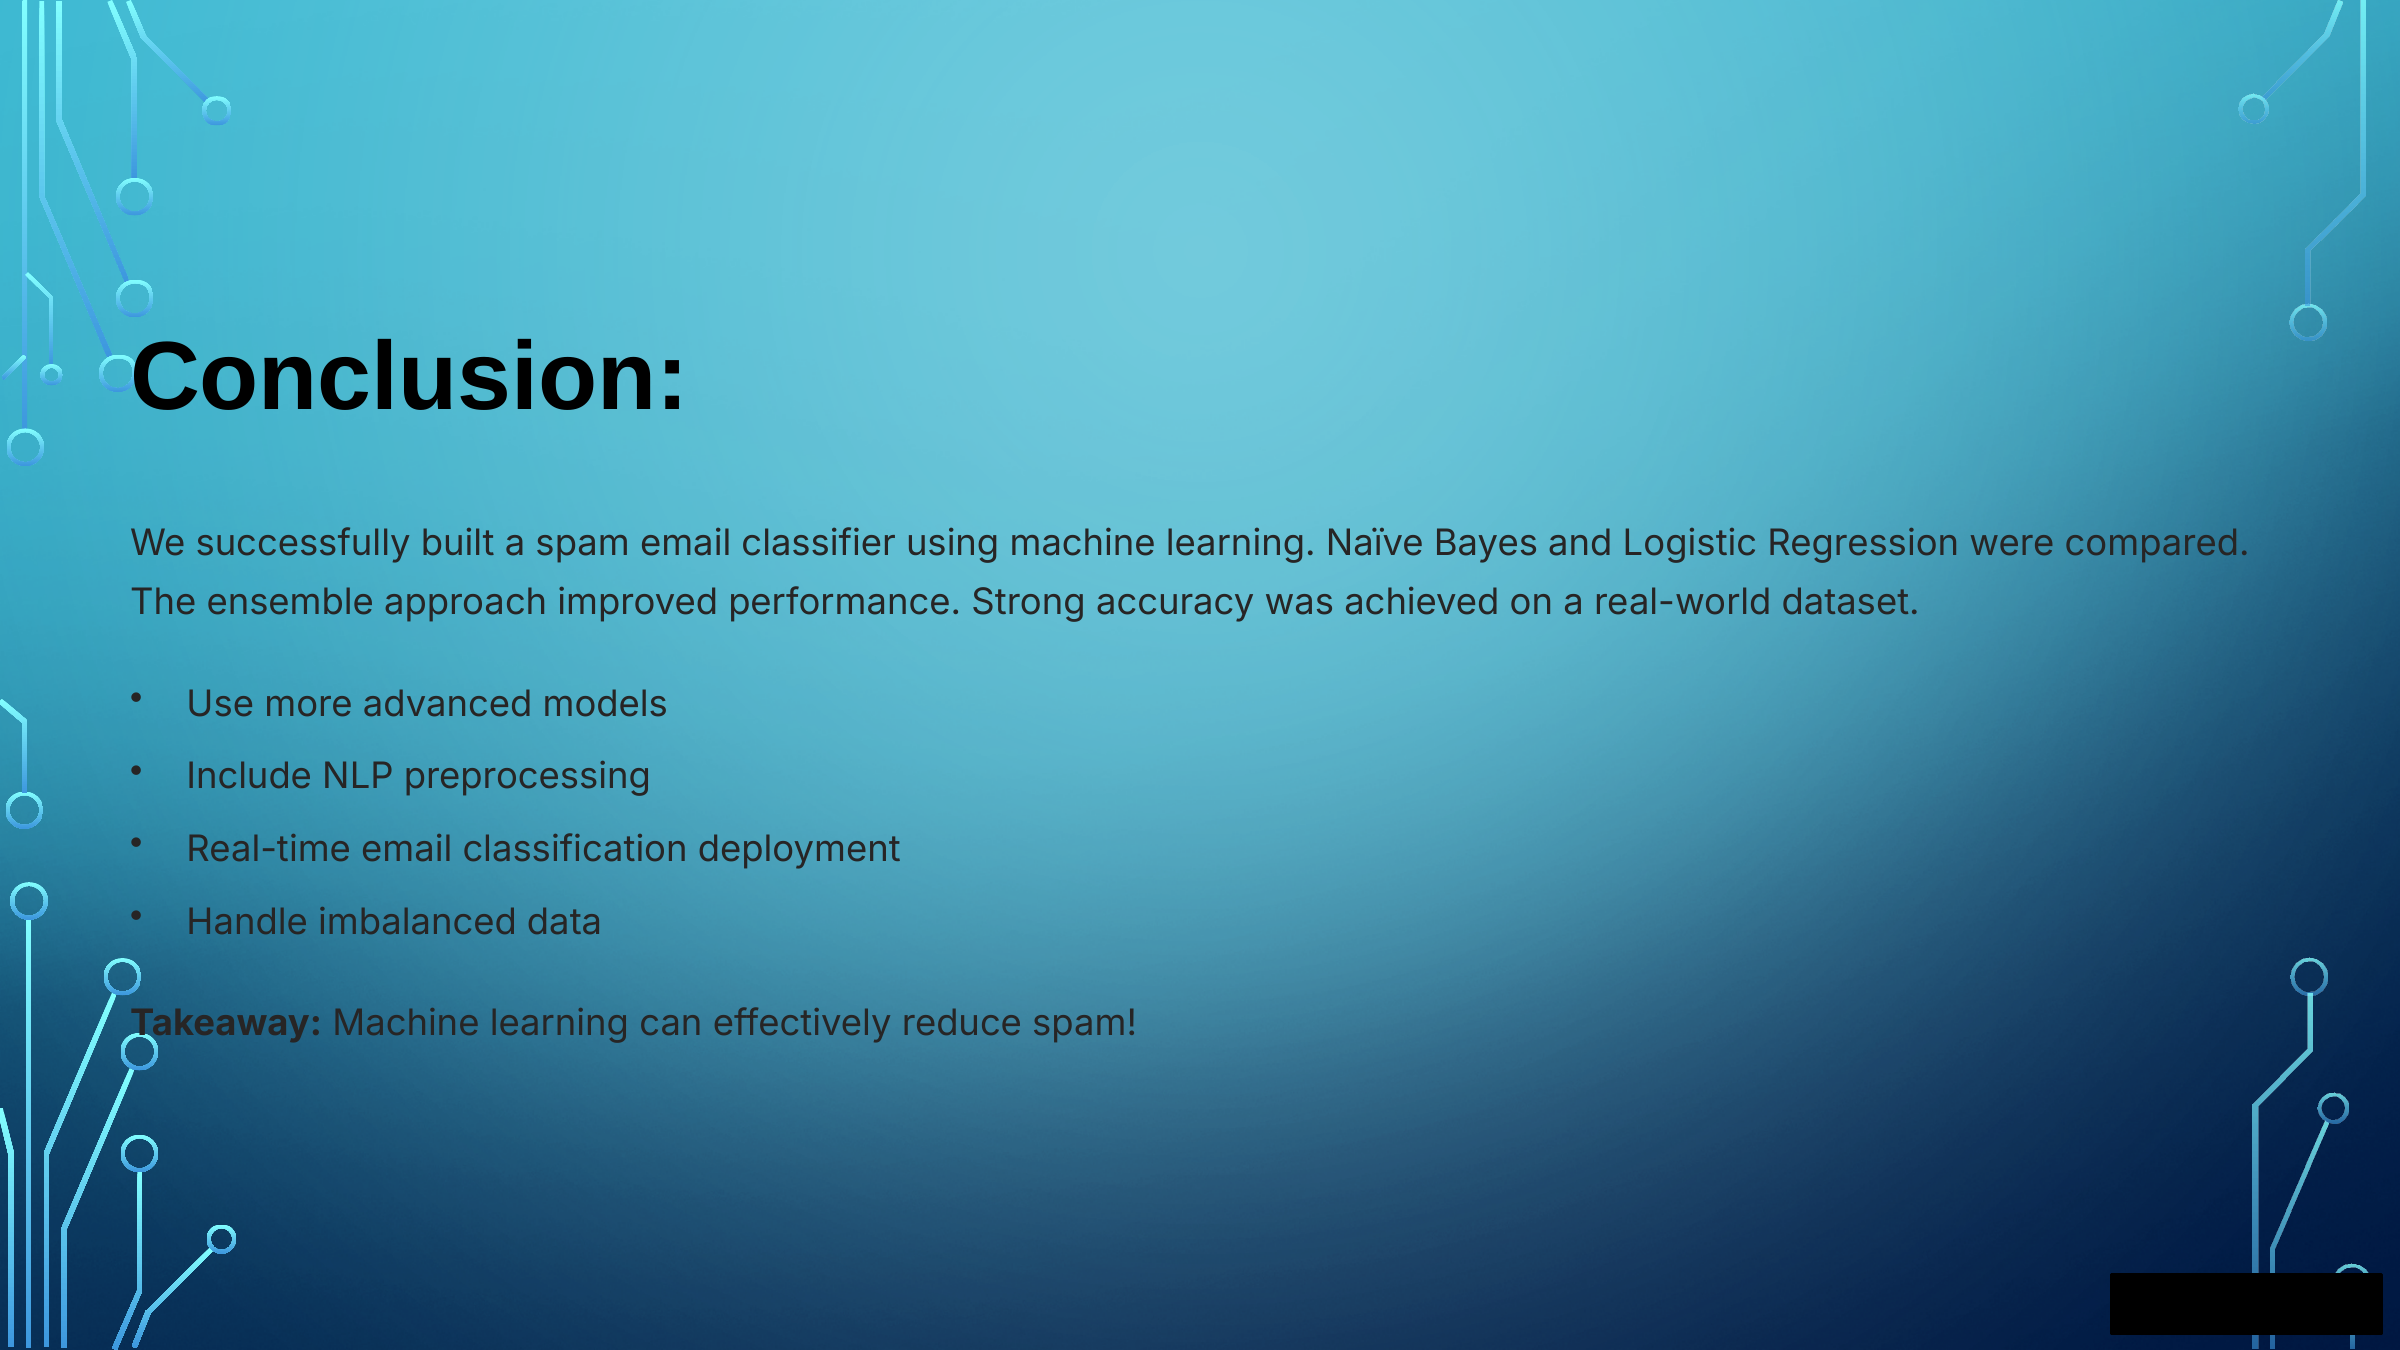

Conclusion:
We successfully built a spam email classifier using machine learning. Naïve Bayes and Logistic Regression were compared. The ensemble approach improved performance. Strong accuracy was achieved on a real-world dataset.
Use more advanced models
Include NLP preprocessing
Real-time email classification deployment
Handle imbalanced data
Takeaway: Machine learning can effectively reduce spam!